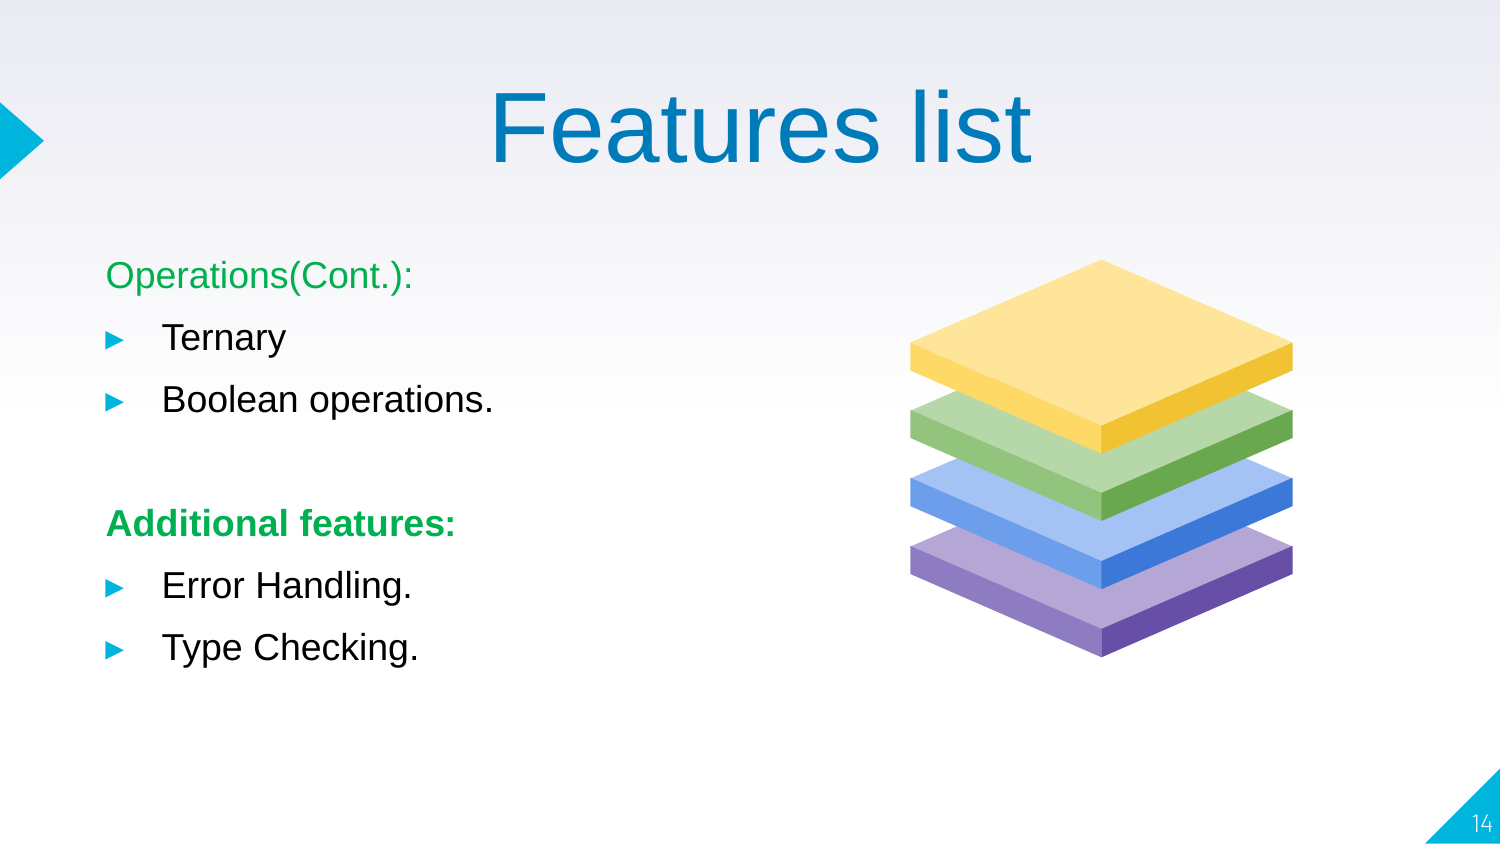

# Features list
Operations(Cont.):
Ternary
Boolean operations.

Additional features:
Error Handling.
Type Checking.

14